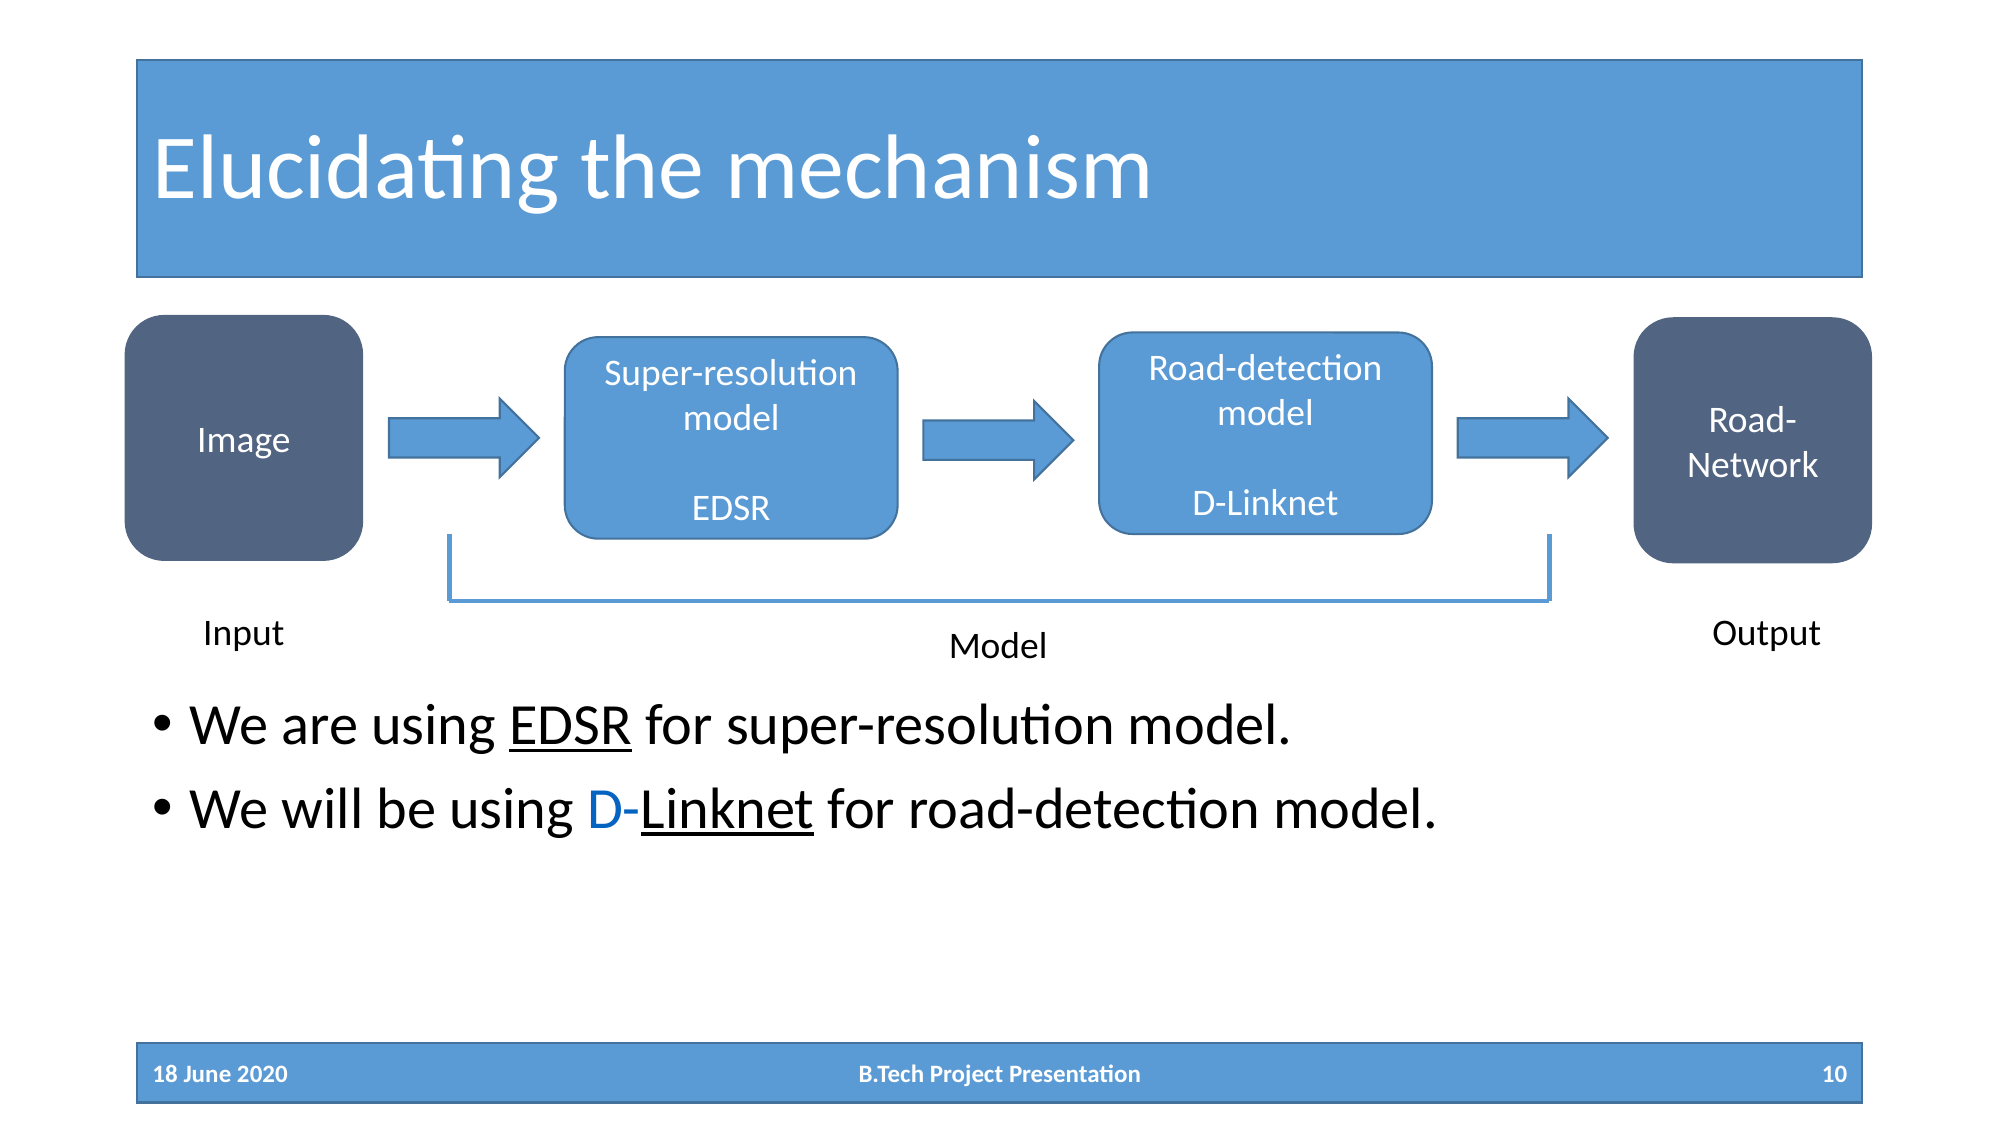

# Elucidating the mechanism
Image
Road-Network
Road-detection model

D-Linknet
Super-resolution model

EDSR

Input
Output
Model
We are using EDSR for super-resolution model.
We will be using D-Linknet for road-detection model.
18 June 2020
B.Tech Project Presentation
10